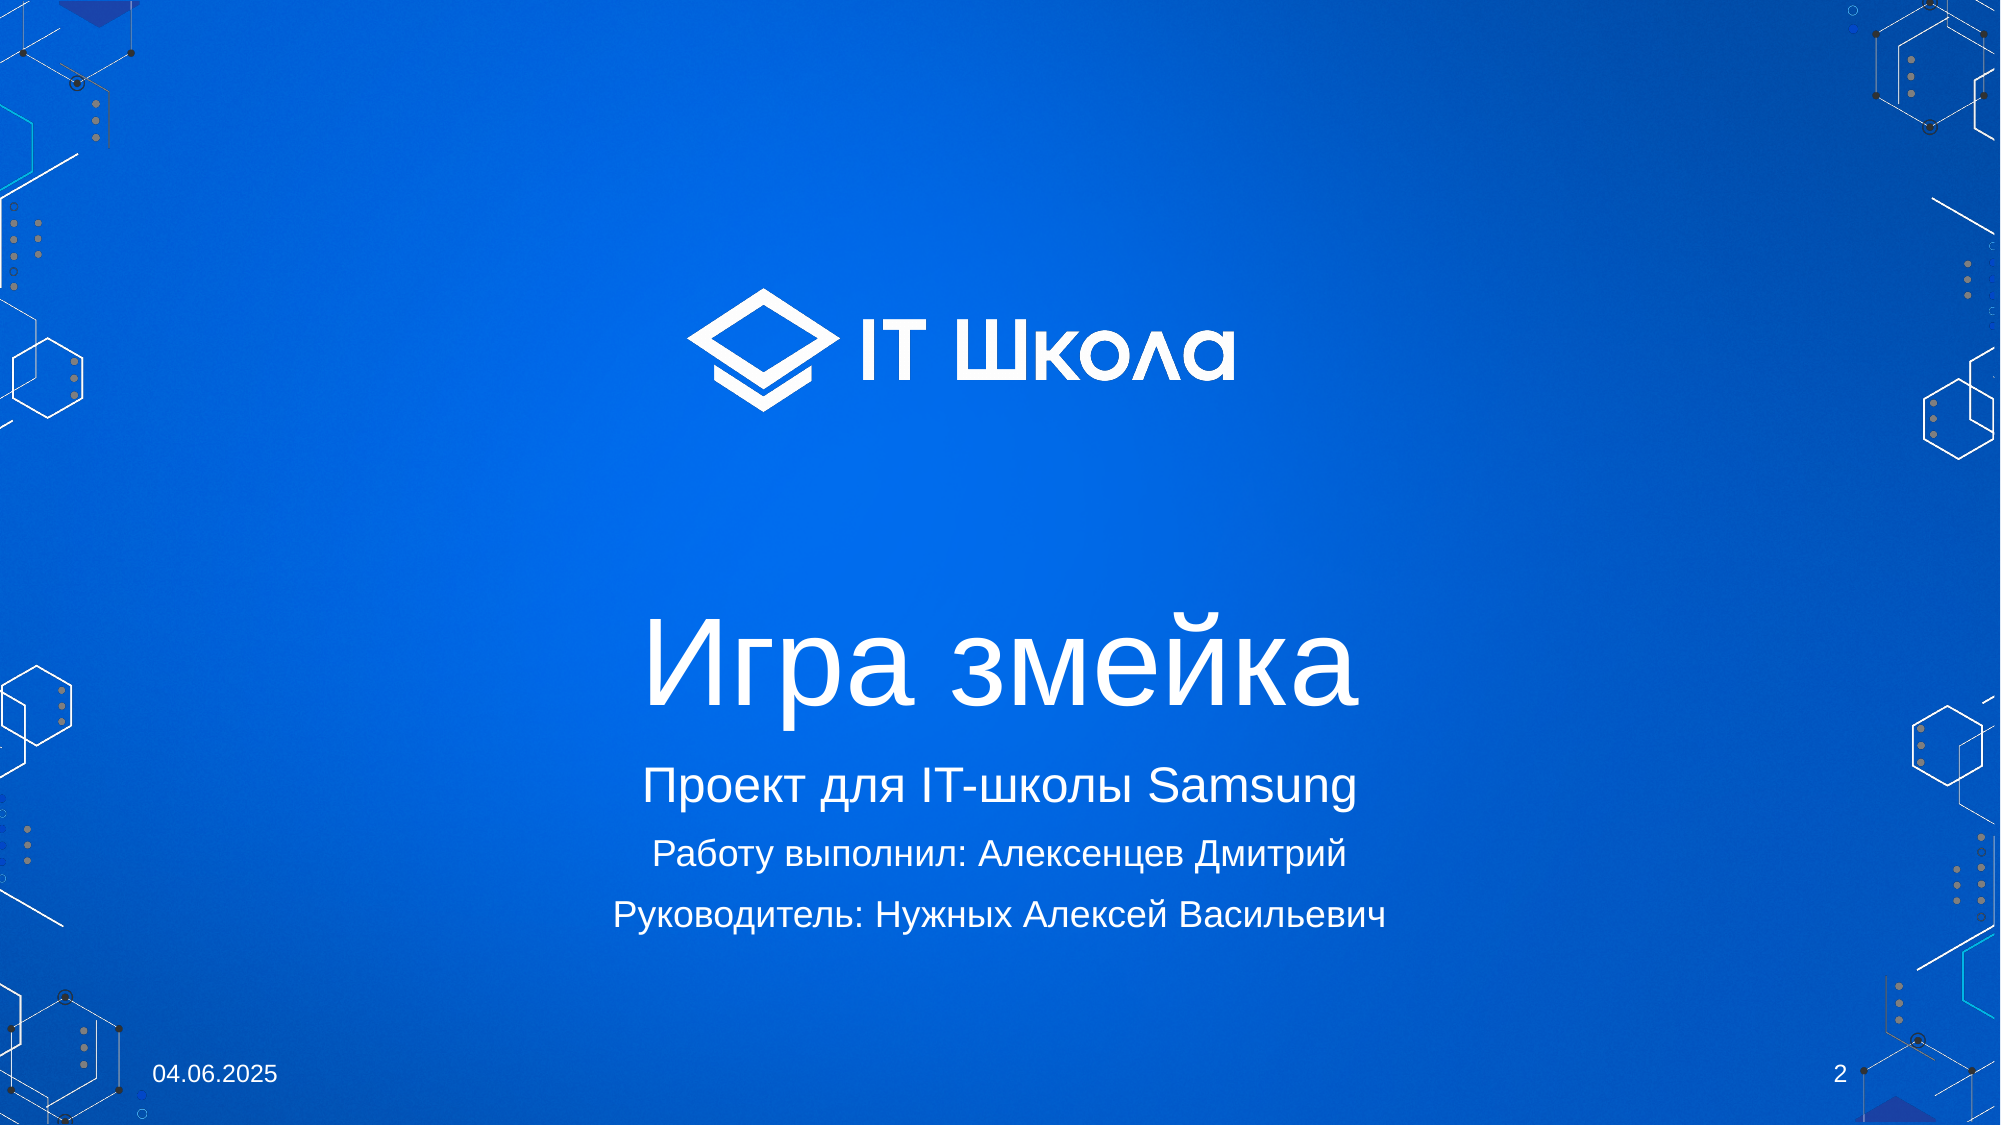

# Игра змейка
Проект для IT-школы Samsung
Работу выполнил: Алексенцев Дмитрий
Руководитель: Нужных Алексей Васильевич
04.06.2025
2